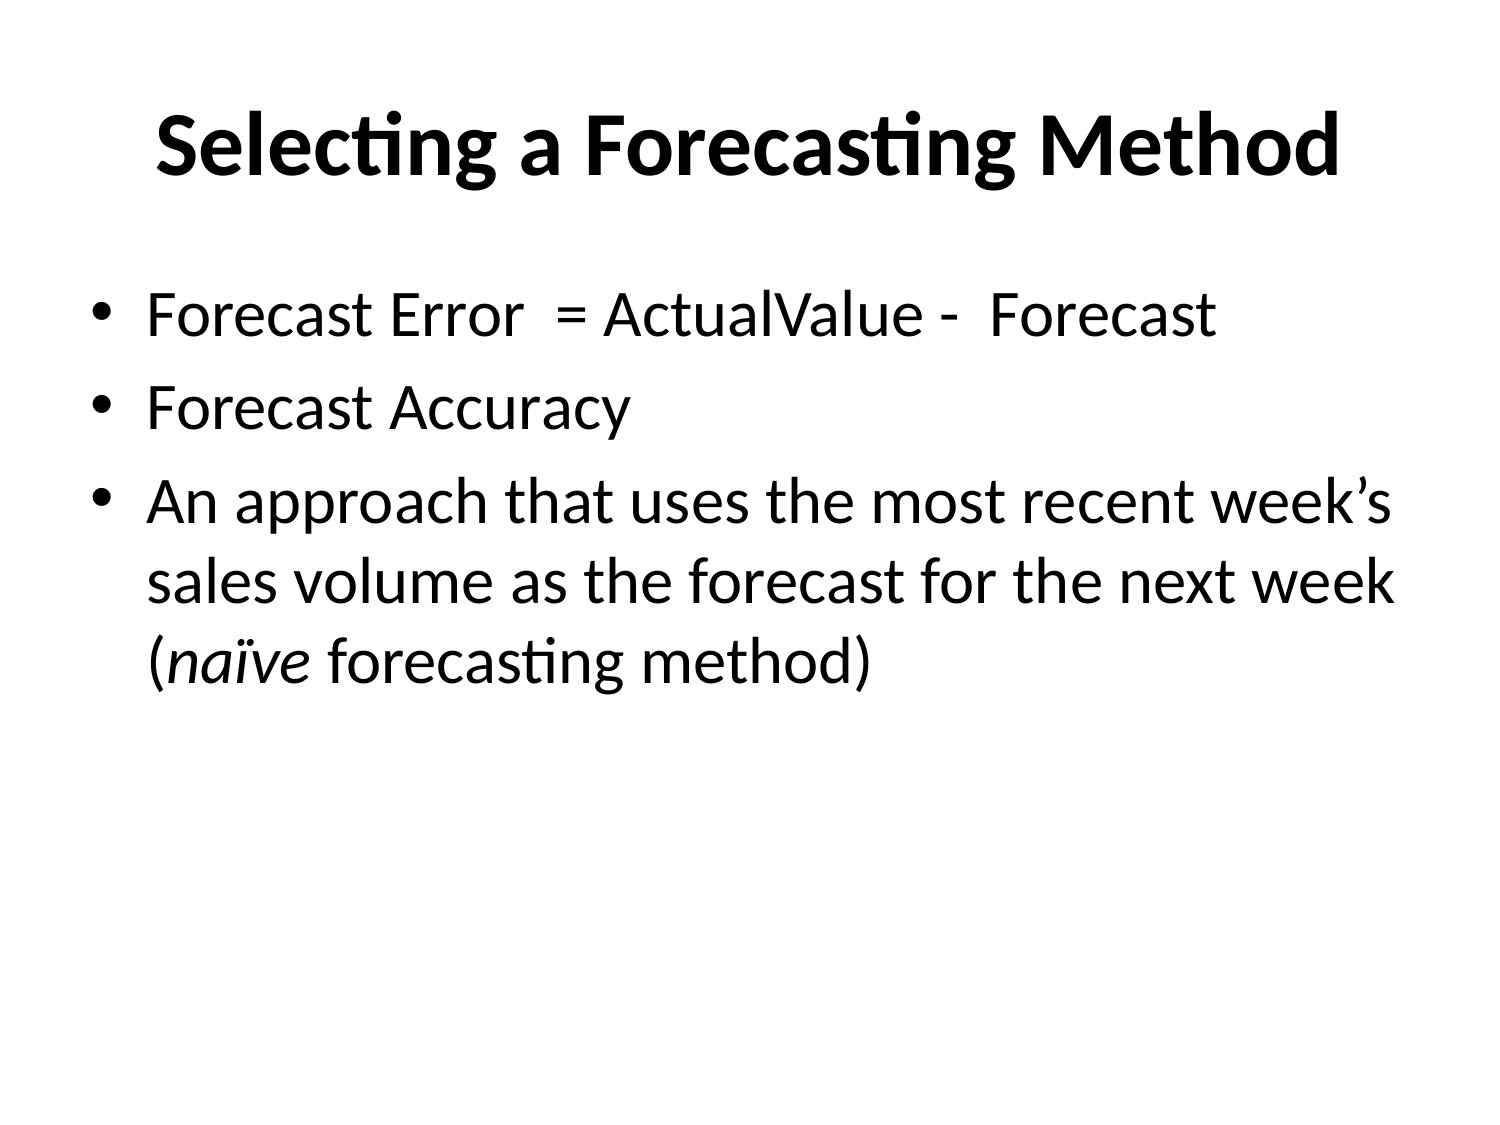

# Selecting a Forecasting Method
Forecast Error  = ActualValue -  Forecast
Forecast Accuracy
An approach that uses the most recent week’s sales volume as the forecast for the next week (naïve forecasting method)